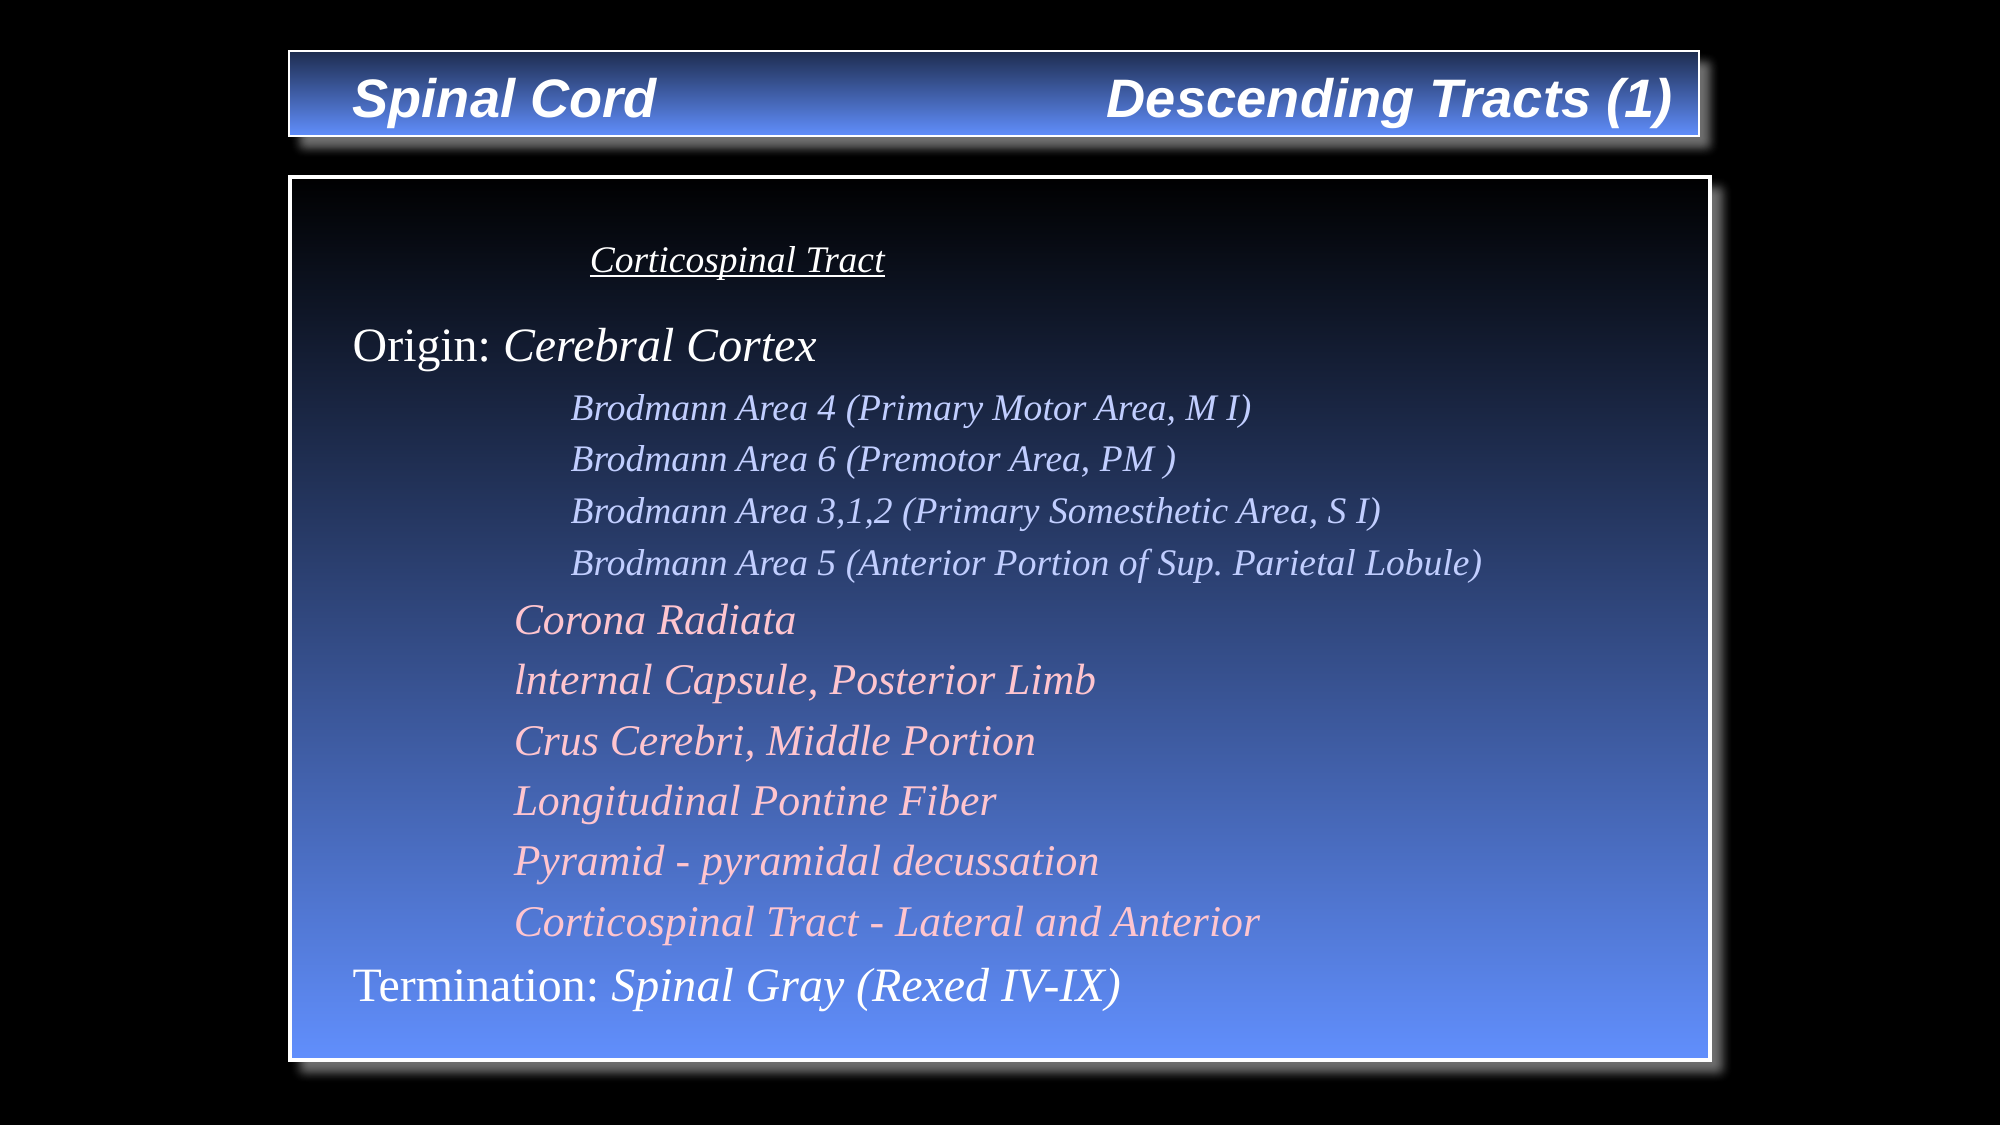

Spinal Cord                              Descending Tracts (1)
                              Corticospinal Tract

    Origin: Cerebral Cortex
                            Brodmann Area 4 (Primary Motor Area, M I)
                            Brodmann Area 6 (Premotor Area, PM )
                            Brodmann Area 3,1,2 (Primary Somesthetic Area, S I)
                            Brodmann Area 5 (Anterior Portion of Sup. Parietal Lobule)
                   Corona Radiata
                   lnternal Capsule, Posterior Limb
                   Crus Cerebri, Middle Portion
                   Longitudinal Pontine Fiber
                   Pyramid - pyramidal decussation
                   Corticospinal Tract - Lateral and Anterior
    Termination: Spinal Gray (Rexed IV-IX)